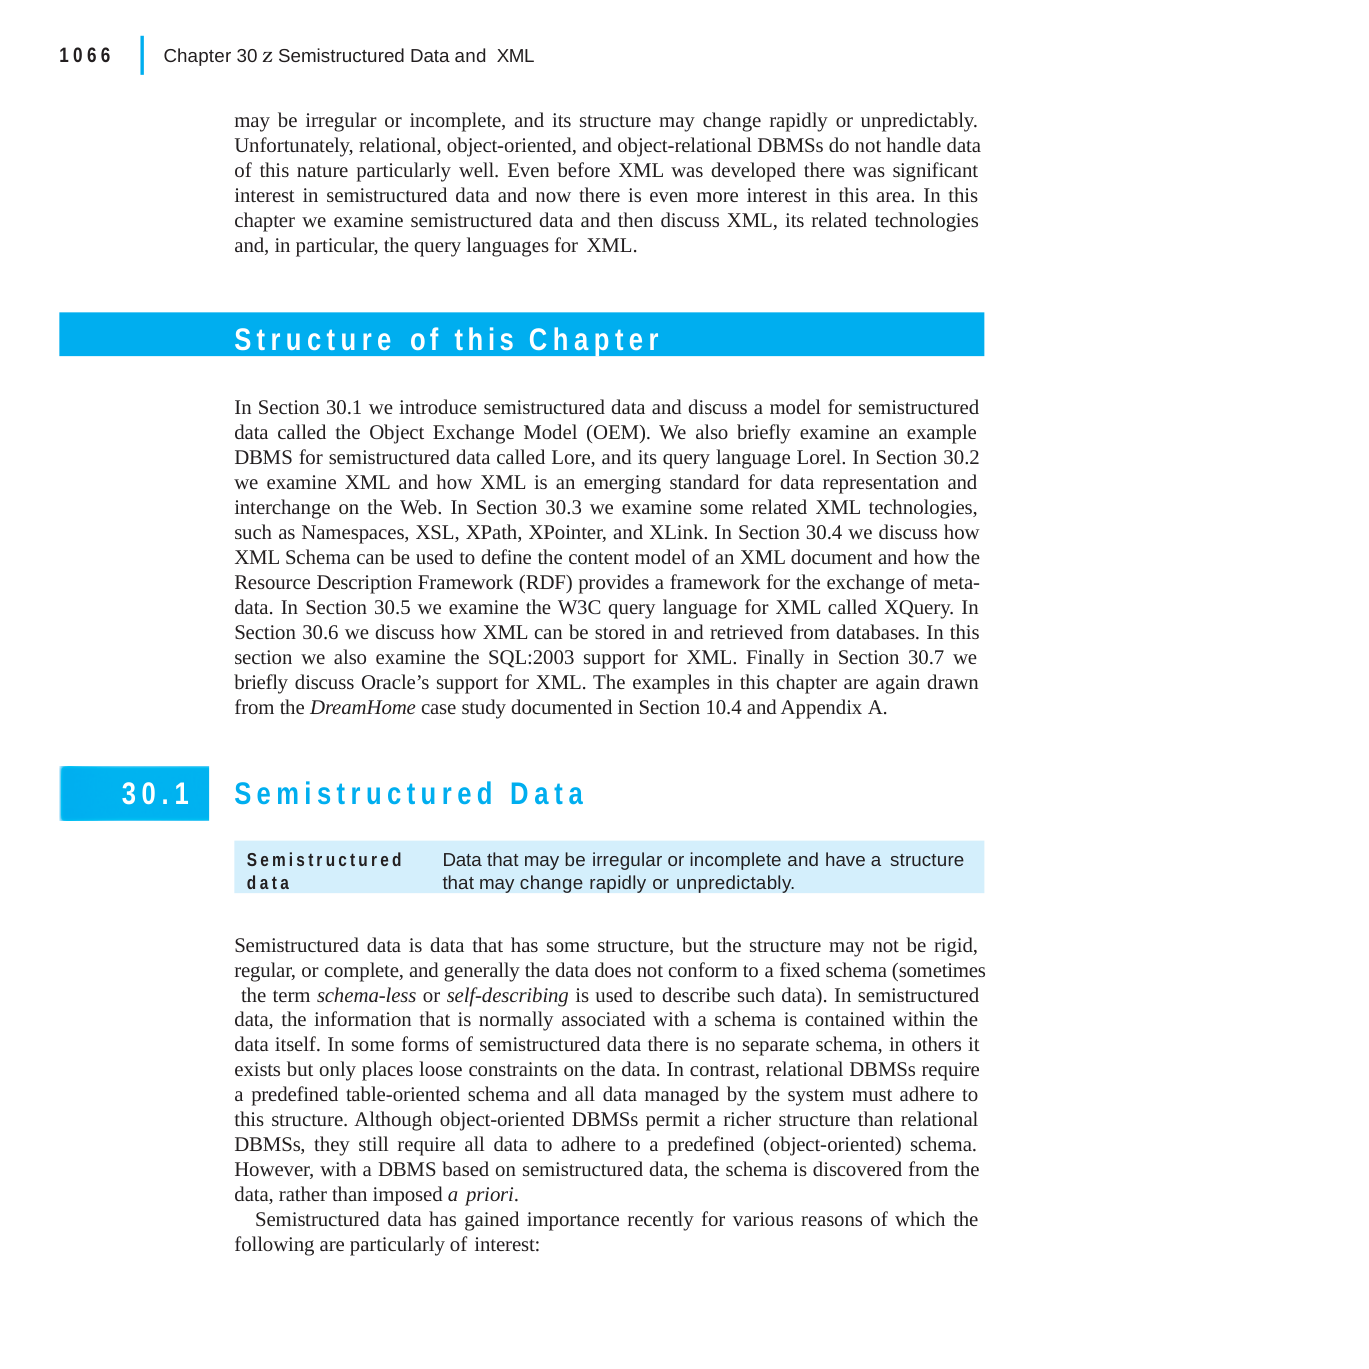

|
1066
Chapter 30 z Semistructured Data and XML
may be irregular or incomplete, and its structure may change rapidly or unpredictably.  Unfortunately, relational, object-oriented, and object-relational DBMSs do not handle data  of this nature particularly well. Even before XML was developed there was significant  interest in semistructured data and now there is even more interest in this area. In this  chapter we examine semistructured data and then discuss XML, its related technologies  and, in particular, the query languages for XML.
Structure of this Chapter
In Section 30.1 we introduce semistructured data and discuss a model for semistructured  data called the Object Exchange Model (OEM). We also briefly examine an example  DBMS for semistructured data called Lore, and its query language Lorel. In Section 30.2  we examine XML and how XML is an emerging standard for data representation and  interchange on the Web. In Section 30.3 we examine some related XML technologies,  such as Namespaces, XSL, XPath, XPointer, and XLink. In Section 30.4 we discuss how  XML Schema can be used to define the content model of an XML document and how the  Resource Description Framework (RDF) provides a framework for the exchange of meta-  data. In Section 30.5 we examine the W3C query language for XML called XQuery. In  Section 30.6 we discuss how XML can be stored in and retrieved from databases. In this  section we also examine the SQL:2003 support for XML. Finally in Section 30.7 we  briefly discuss Oracle’s support for XML. The examples in this chapter are again drawn  from the DreamHome case study documented in Section 10.4 and Appendix A.

Semistructured Data
30.1
Semistructured	Data that may be irregular or incomplete and have a structure
data	that may change rapidly or unpredictably.
Semistructured data is data that has some structure, but the structure may not be rigid,  regular, or complete, and generally the data does not conform to a fixed schema (sometimes  the term schema-less or self-describing is used to describe such data). In semistructured  data, the information that is normally associated with a schema is contained within the  data itself. In some forms of semistructured data there is no separate schema, in others it  exists but only places loose constraints on the data. In contrast, relational DBMSs require  a predefined table-oriented schema and all data managed by the system must adhere to  this structure. Although object-oriented DBMSs permit a richer structure than relational  DBMSs, they still require all data to adhere to a predefined (object-oriented) schema.  However, with a DBMS based on semistructured data, the schema is discovered from the  data, rather than imposed a priori.
Semistructured data has gained importance recently for various reasons of which the  following are particularly of interest: